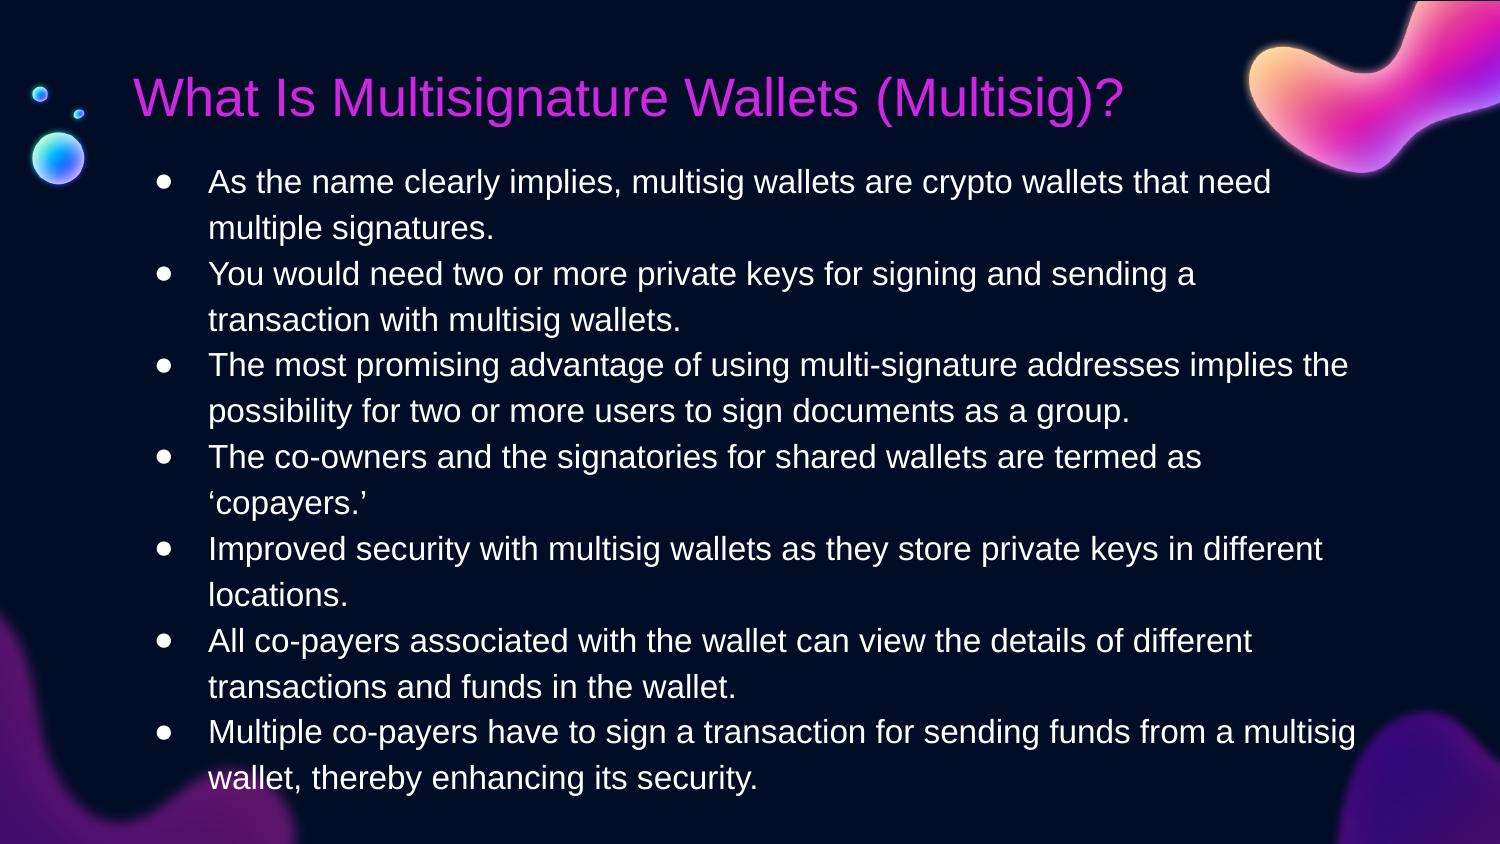

# What Is Multisignature Wallets (Multisig)?
As the name clearly implies, multisig wallets are crypto wallets that need multiple signatures.
You would need two or more private keys for signing and sending a transaction with multisig wallets.
The most promising advantage of using multi-signature addresses implies the possibility for two or more users to sign documents as a group.
The co-owners and the signatories for shared wallets are termed as ‘copayers.’
Improved security with multisig wallets as they store private keys in different locations.
All co-payers associated with the wallet can view the details of different transactions and funds in the wallet.
Multiple co-payers have to sign a transaction for sending funds from a multisig wallet, thereby enhancing its security.